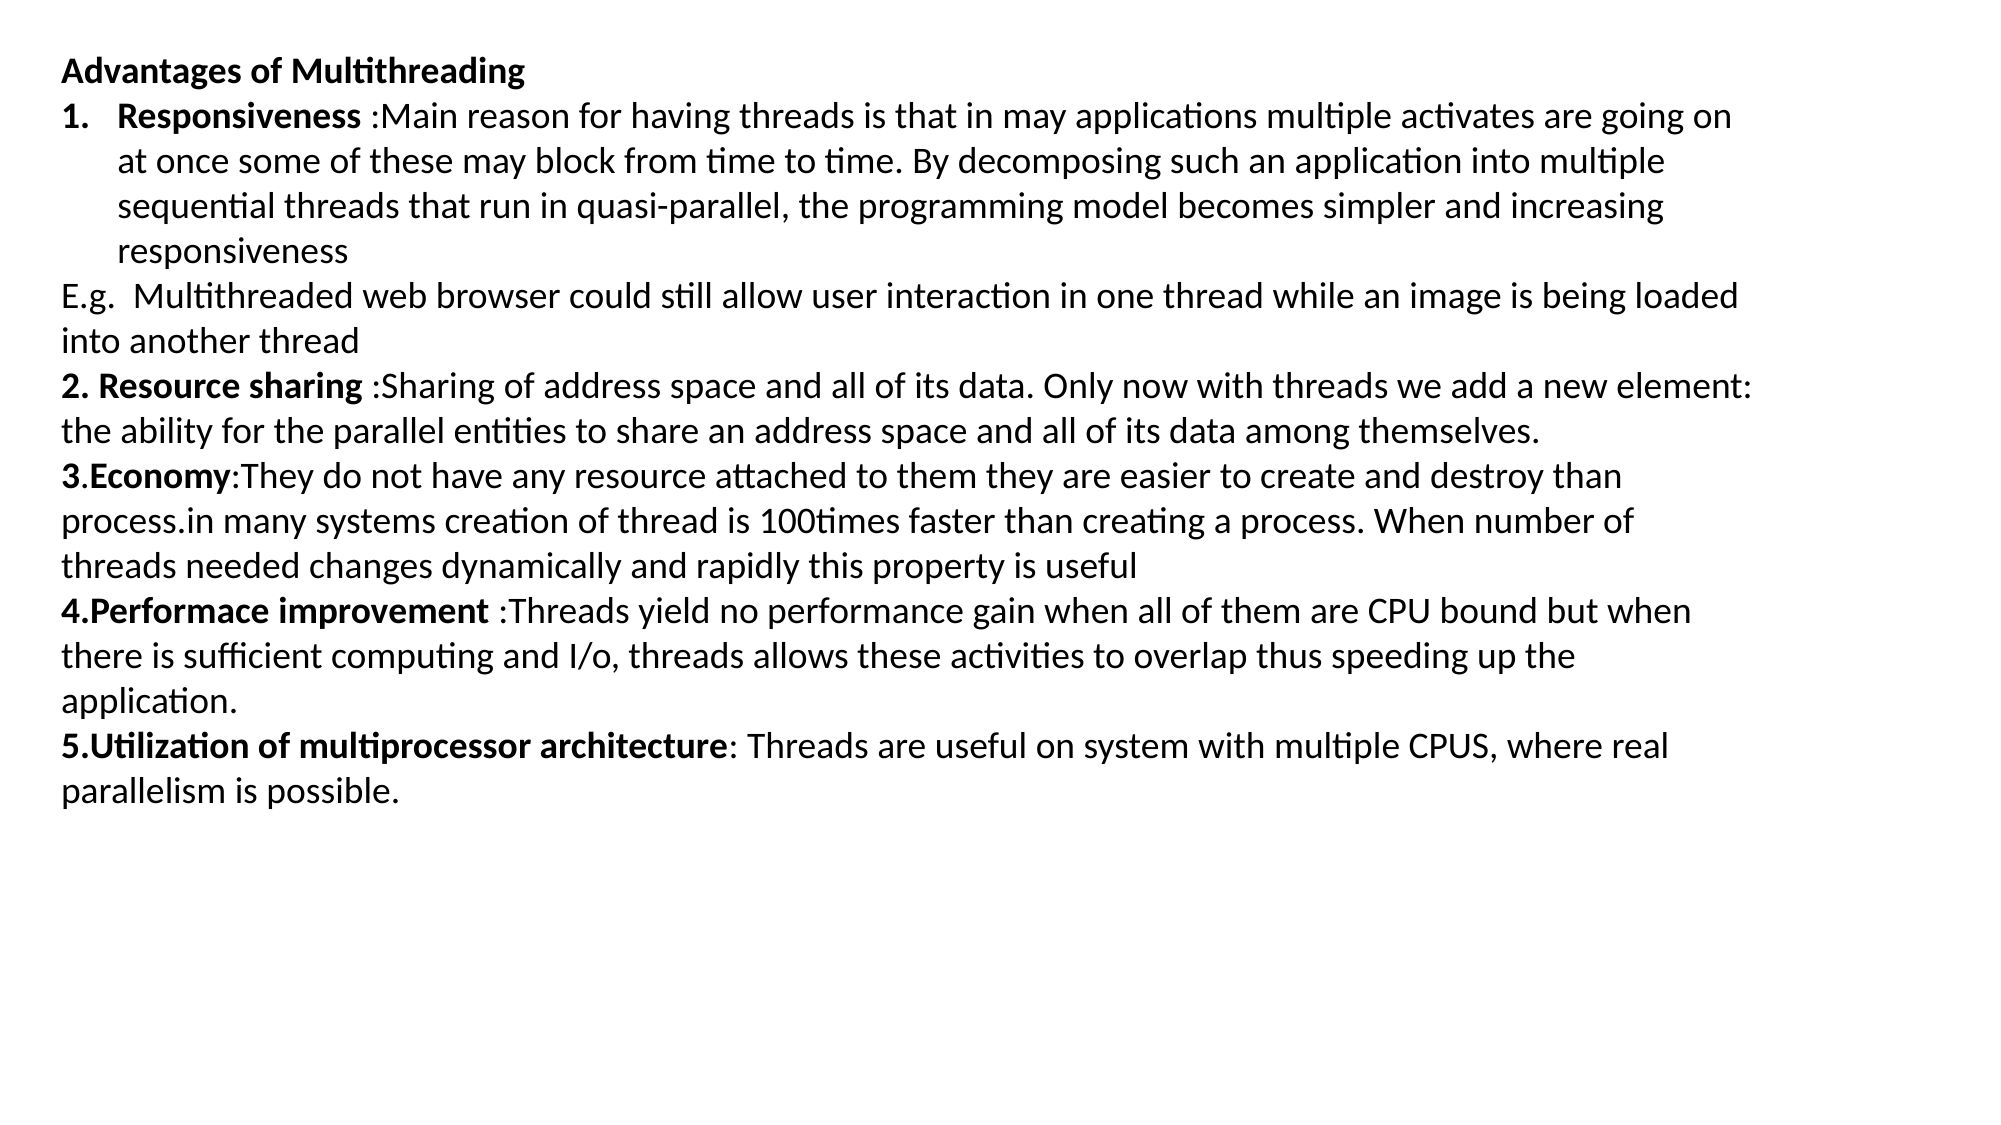

Advantages of Multithreading
Responsiveness :Main reason for having threads is that in may applications multiple activates are going on at once some of these may block from time to time. By decomposing such an application into multiple sequential threads that run in quasi-parallel, the programming model becomes simpler and increasing responsiveness
E.g.  Multithreaded web browser could still allow user interaction in one thread while an image is being loaded into another thread
2. Resource sharing :Sharing of address space and all of its data. Only now with threads we add a new element:
the ability for the parallel entities to share an address space and all of its data among themselves. 3.Economy:They do not have any resource attached to them they are easier to create and destroy than process.in many systems creation of thread is 100times faster than creating a process. When number of threads needed changes dynamically and rapidly this property is useful
4.Performace improvement :Threads yield no performance gain when all of them are CPU bound but when there is sufficient computing and I/o, threads allows these activities to overlap thus speeding up the application.
5.Utilization of multiprocessor architecture: Threads are useful on system with multiple CPUS, where real parallelism is possible.